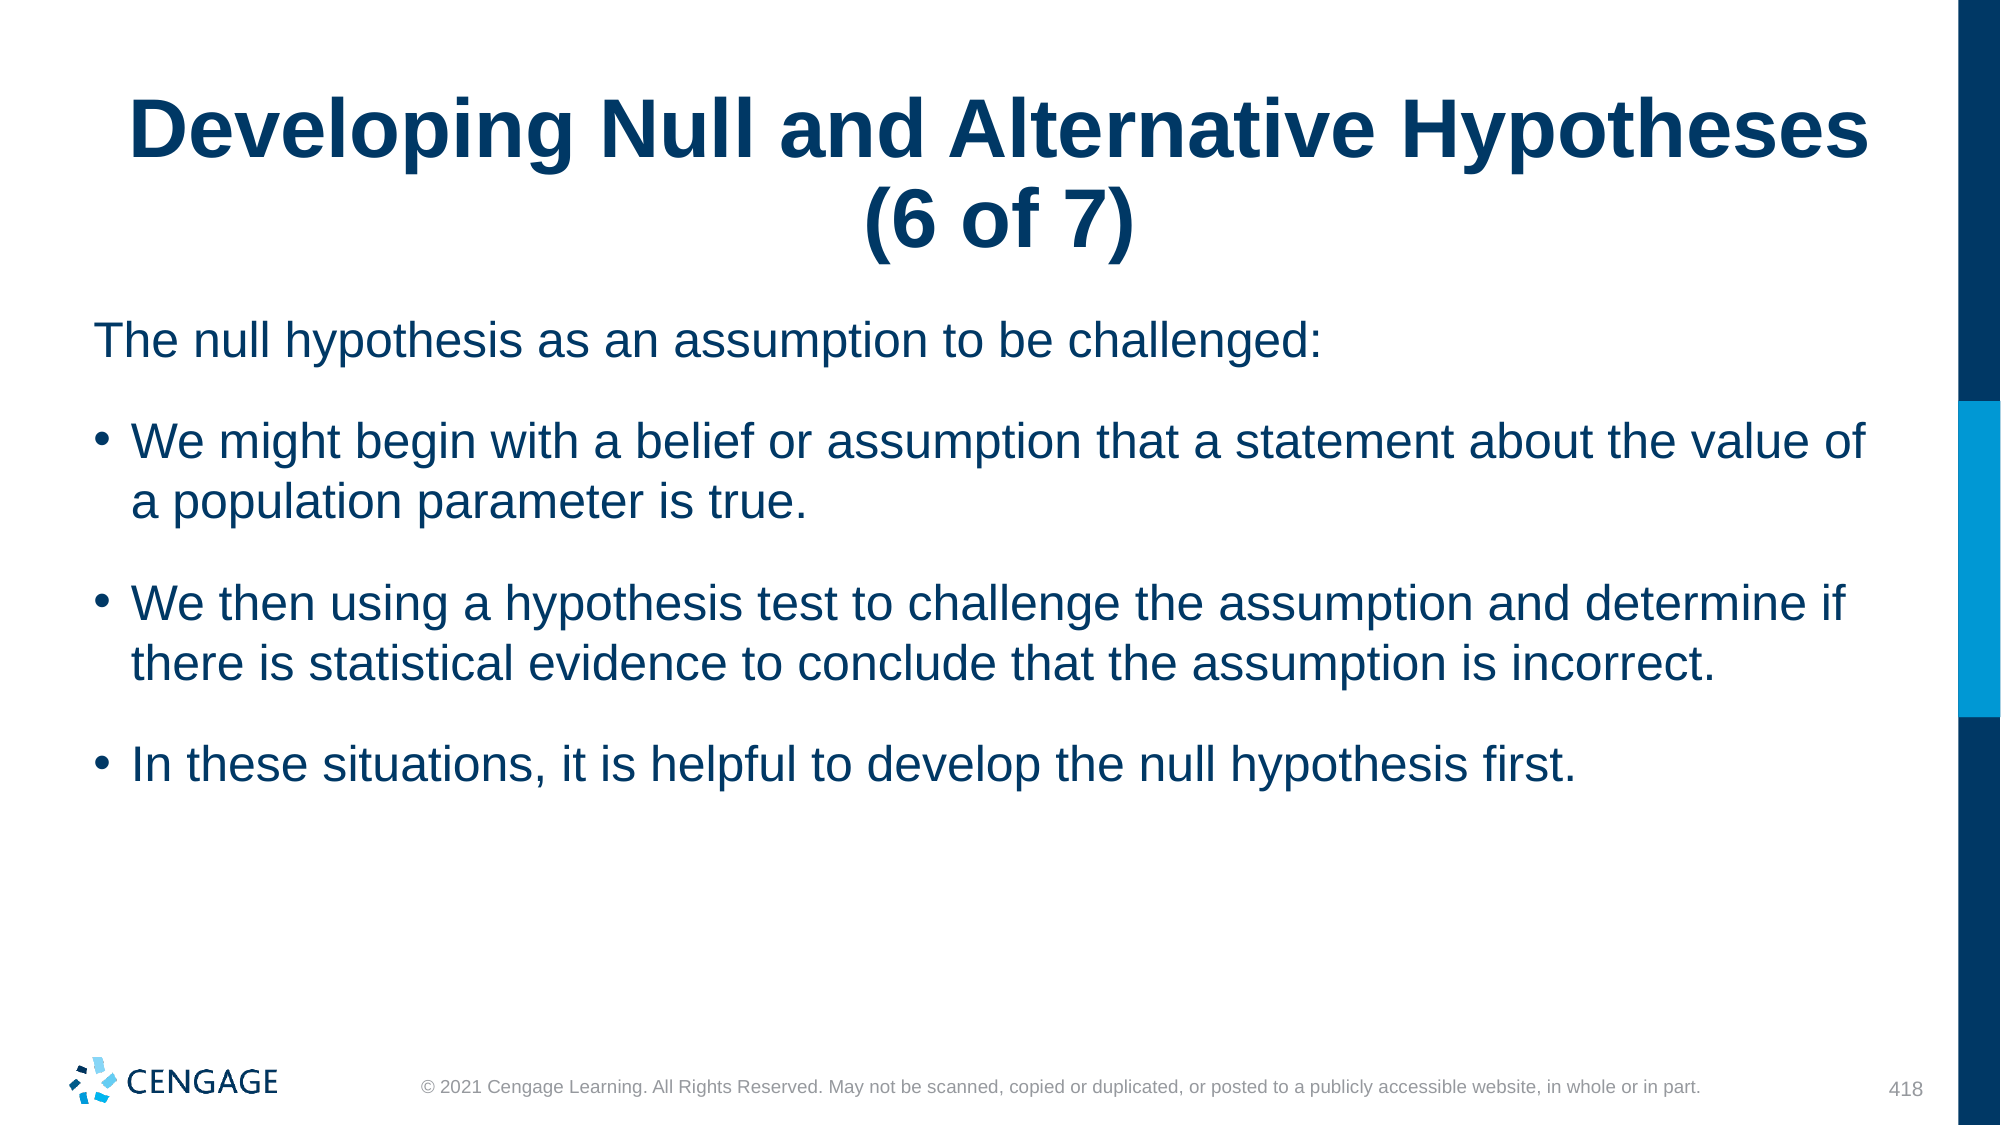

# Developing Null and Alternative Hypotheses (6 of 7)
The null hypothesis as an assumption to be challenged:
We might begin with a belief or assumption that a statement about the value of a population parameter is true.
We then using a hypothesis test to challenge the assumption and determine if there is statistical evidence to conclude that the assumption is incorrect.
In these situations, it is helpful to develop the null hypothesis first.